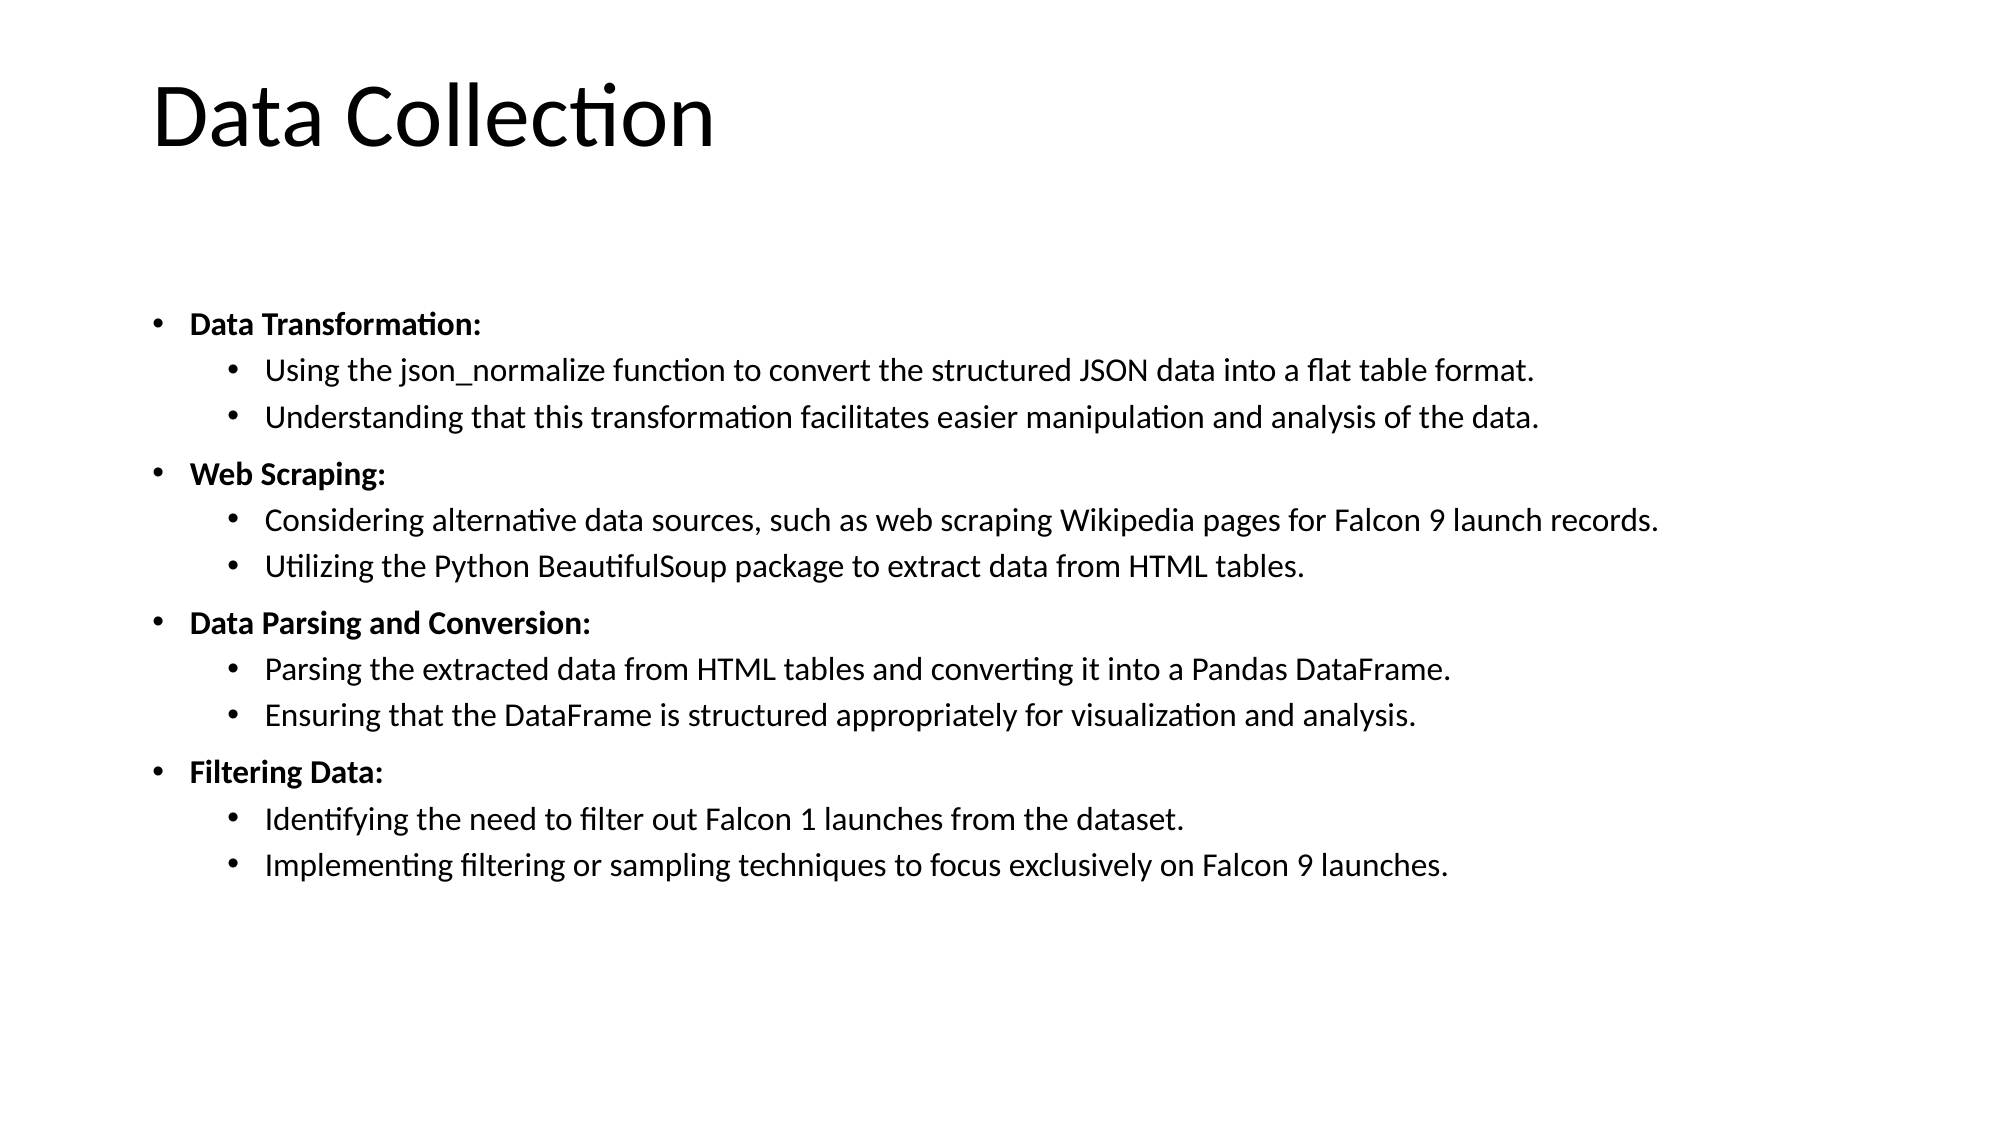

# Data Collection
Data Transformation:
Using the json_normalize function to convert the structured JSON data into a flat table format.
Understanding that this transformation facilitates easier manipulation and analysis of the data.
Web Scraping:
Considering alternative data sources, such as web scraping Wikipedia pages for Falcon 9 launch records.
Utilizing the Python BeautifulSoup package to extract data from HTML tables.
Data Parsing and Conversion:
Parsing the extracted data from HTML tables and converting it into a Pandas DataFrame.
Ensuring that the DataFrame is structured appropriately for visualization and analysis.
Filtering Data:
Identifying the need to filter out Falcon 1 launches from the dataset.
Implementing filtering or sampling techniques to focus exclusively on Falcon 9 launches.